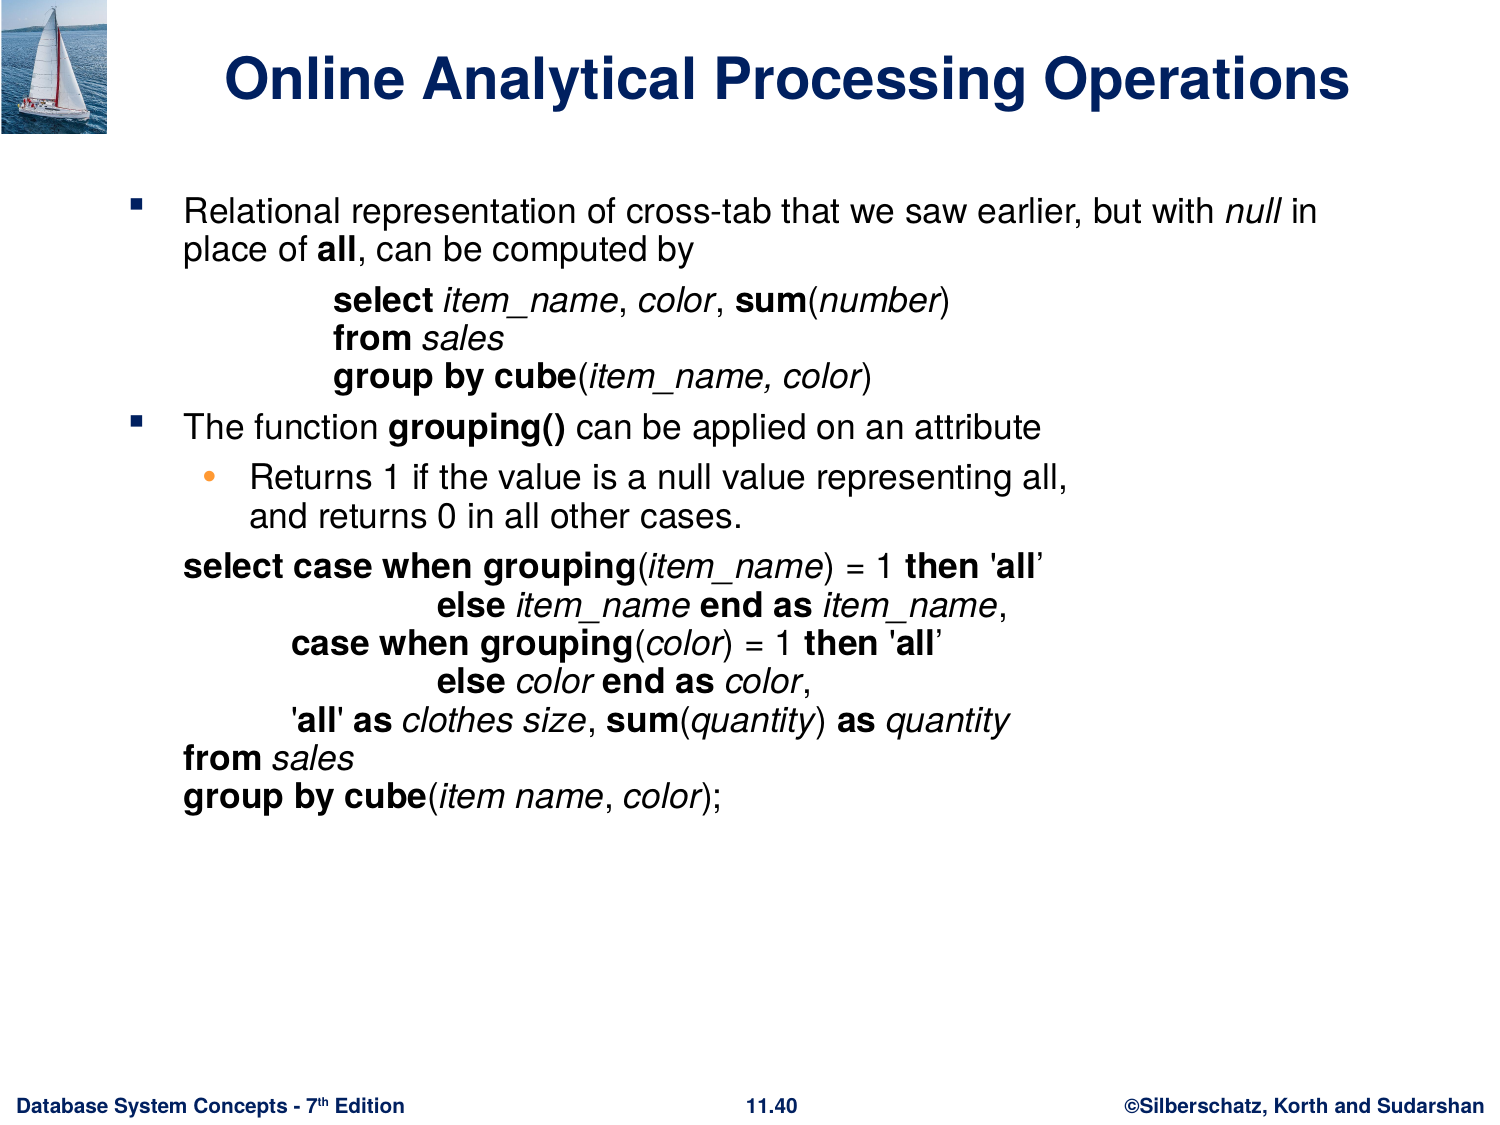

# Online Analytical Processing Operations
Relational representation of cross-tab that we saw earlier, but with null in place of all, can be computed by
		select item_name, color, sum(number)
	from sales
	group by cube(item_name, color)
The function grouping() can be applied on an attribute
Returns 1 if the value is a null value representing all,
and returns 0 in all other cases.
	select case when grouping(item_name) = 1 then 'all’
                          else item_name end as item_name,
           case when grouping(color) = 1 then 'all’
                          else color end as color,
           'all' as clothes size, sum(quantity) as quantity
from sales
group by cube(item name, color);